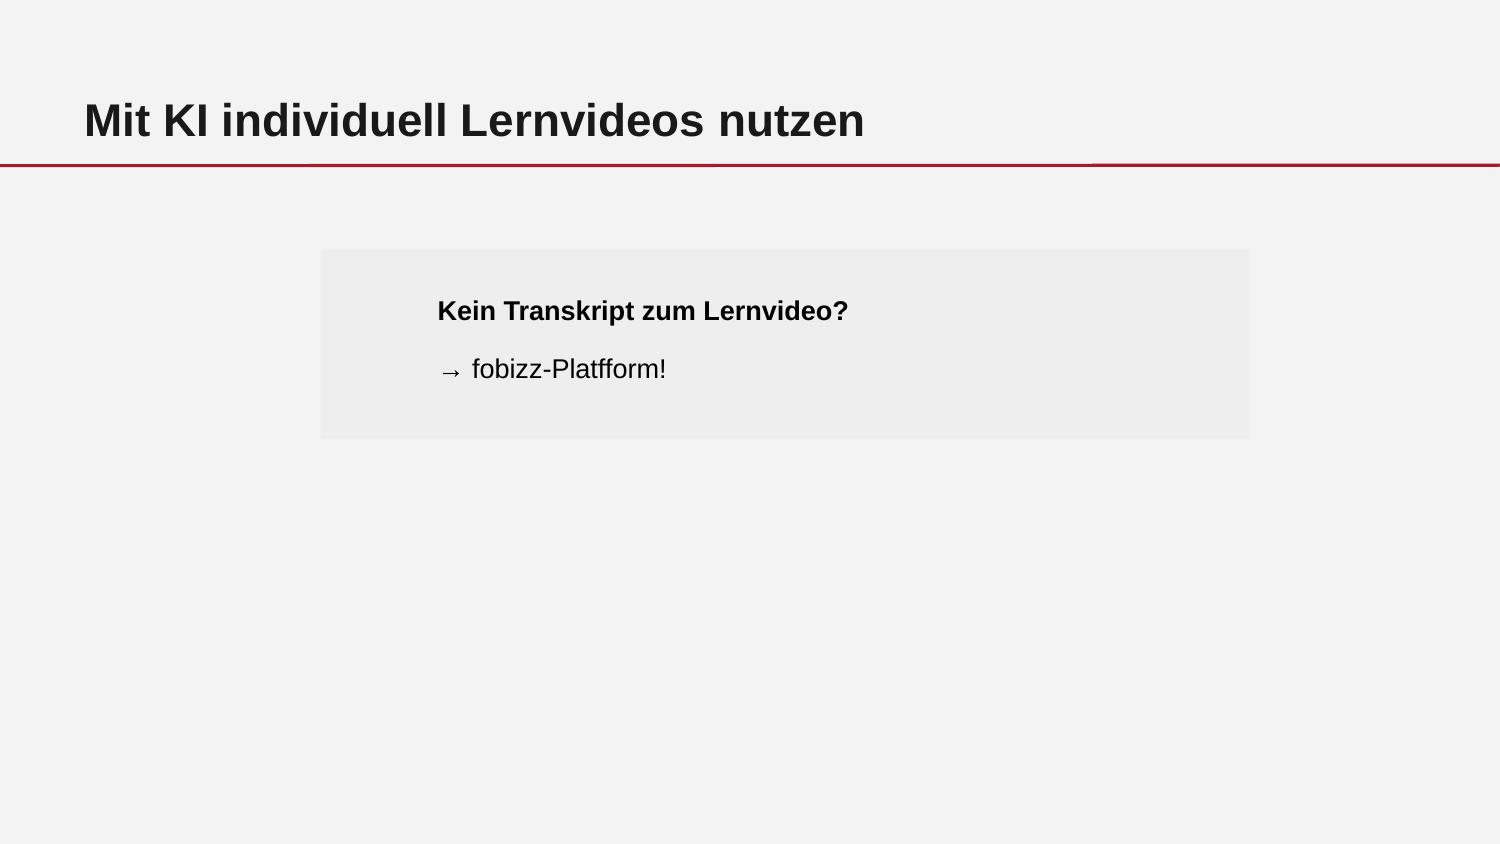

Mit KI individuell Lernvideos nutzen

Kein Transkript zum Lernvideo?
→ fobizz-Platfform!